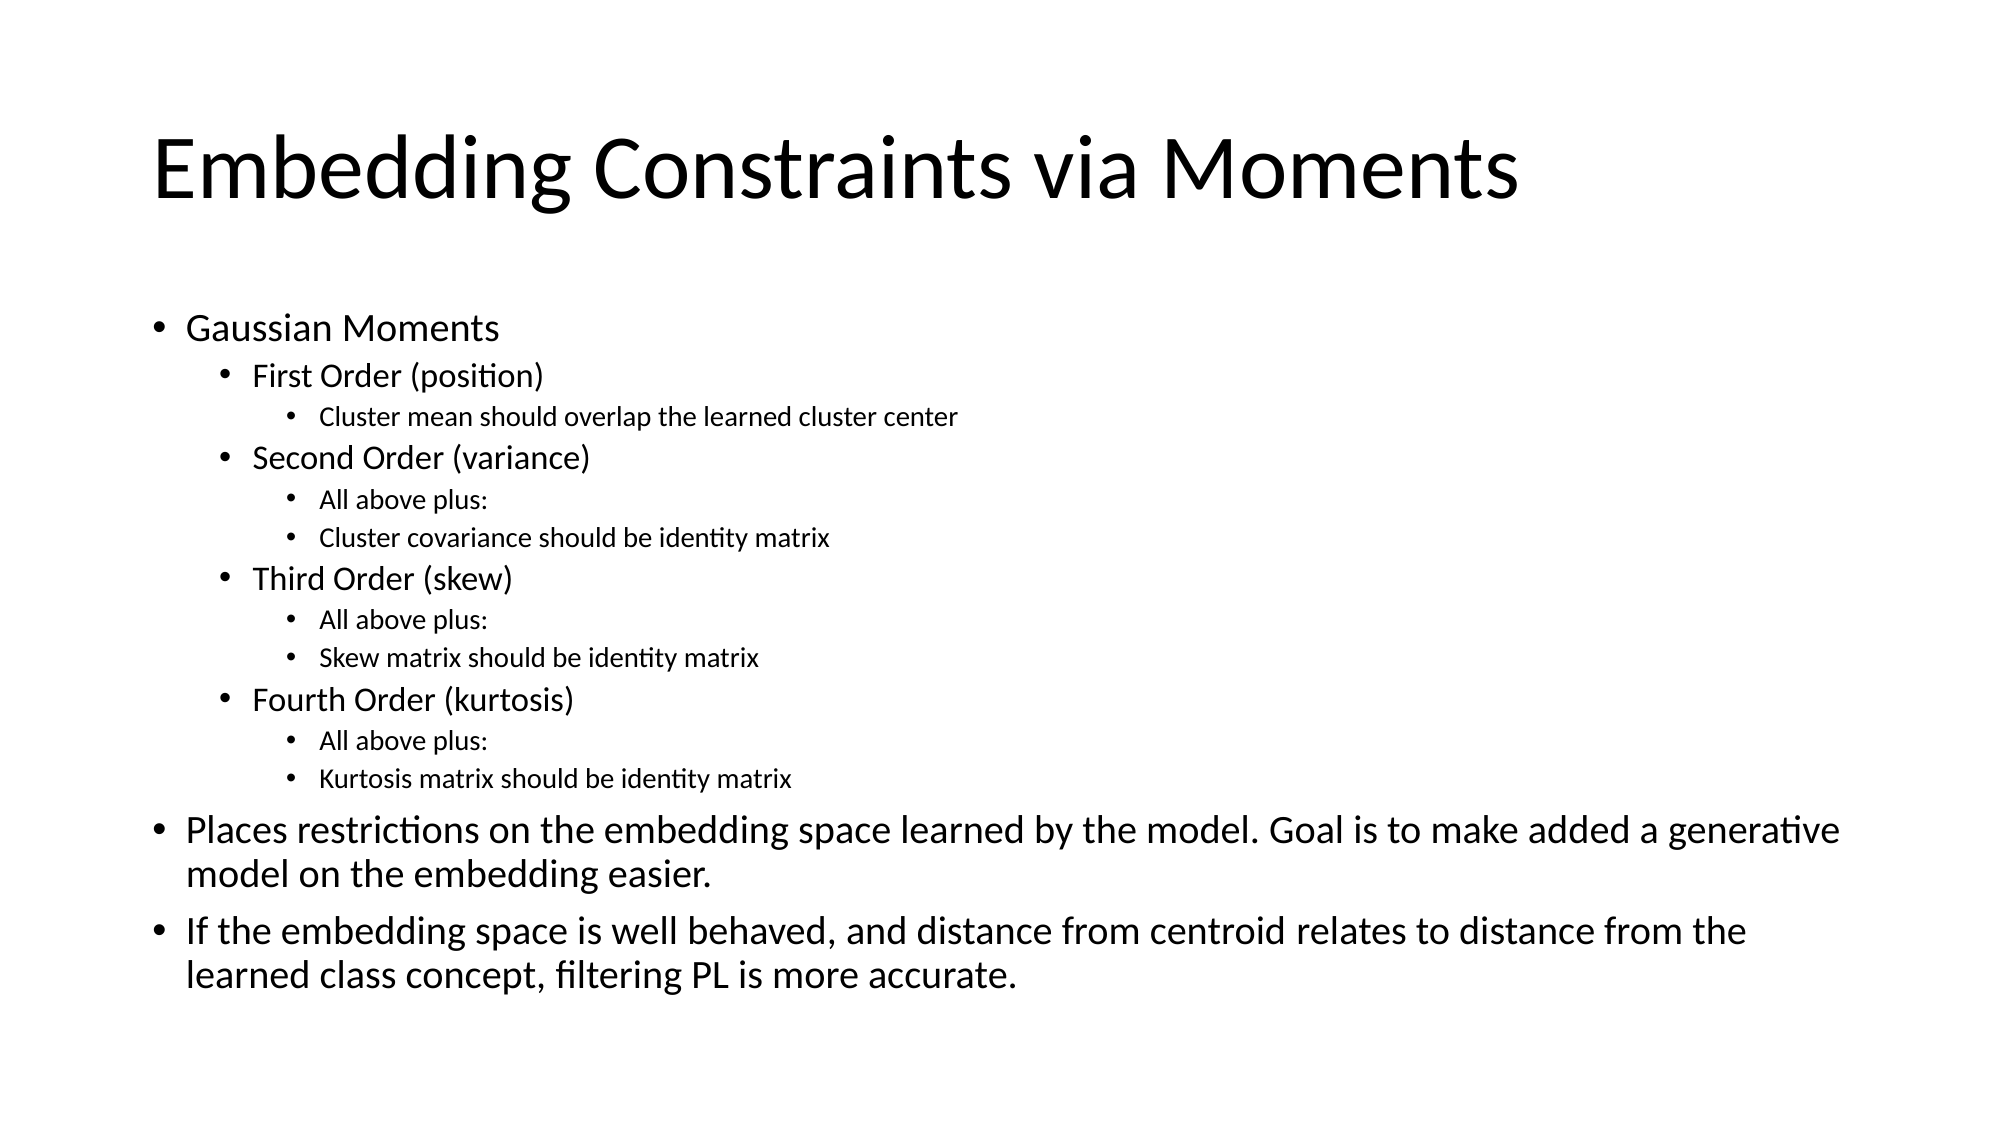

# Embedding Constraints via Moments
Gaussian Moments
First Order (position)
Cluster mean should overlap the learned cluster center
Second Order (variance)
All above plus:
Cluster covariance should be identity matrix
Third Order (skew)
All above plus:
Skew matrix should be identity matrix
Fourth Order (kurtosis)
All above plus:
Kurtosis matrix should be identity matrix
Places restrictions on the embedding space learned by the model. Goal is to make added a generative model on the embedding easier.
If the embedding space is well behaved, and distance from centroid relates to distance from the learned class concept, filtering PL is more accurate.